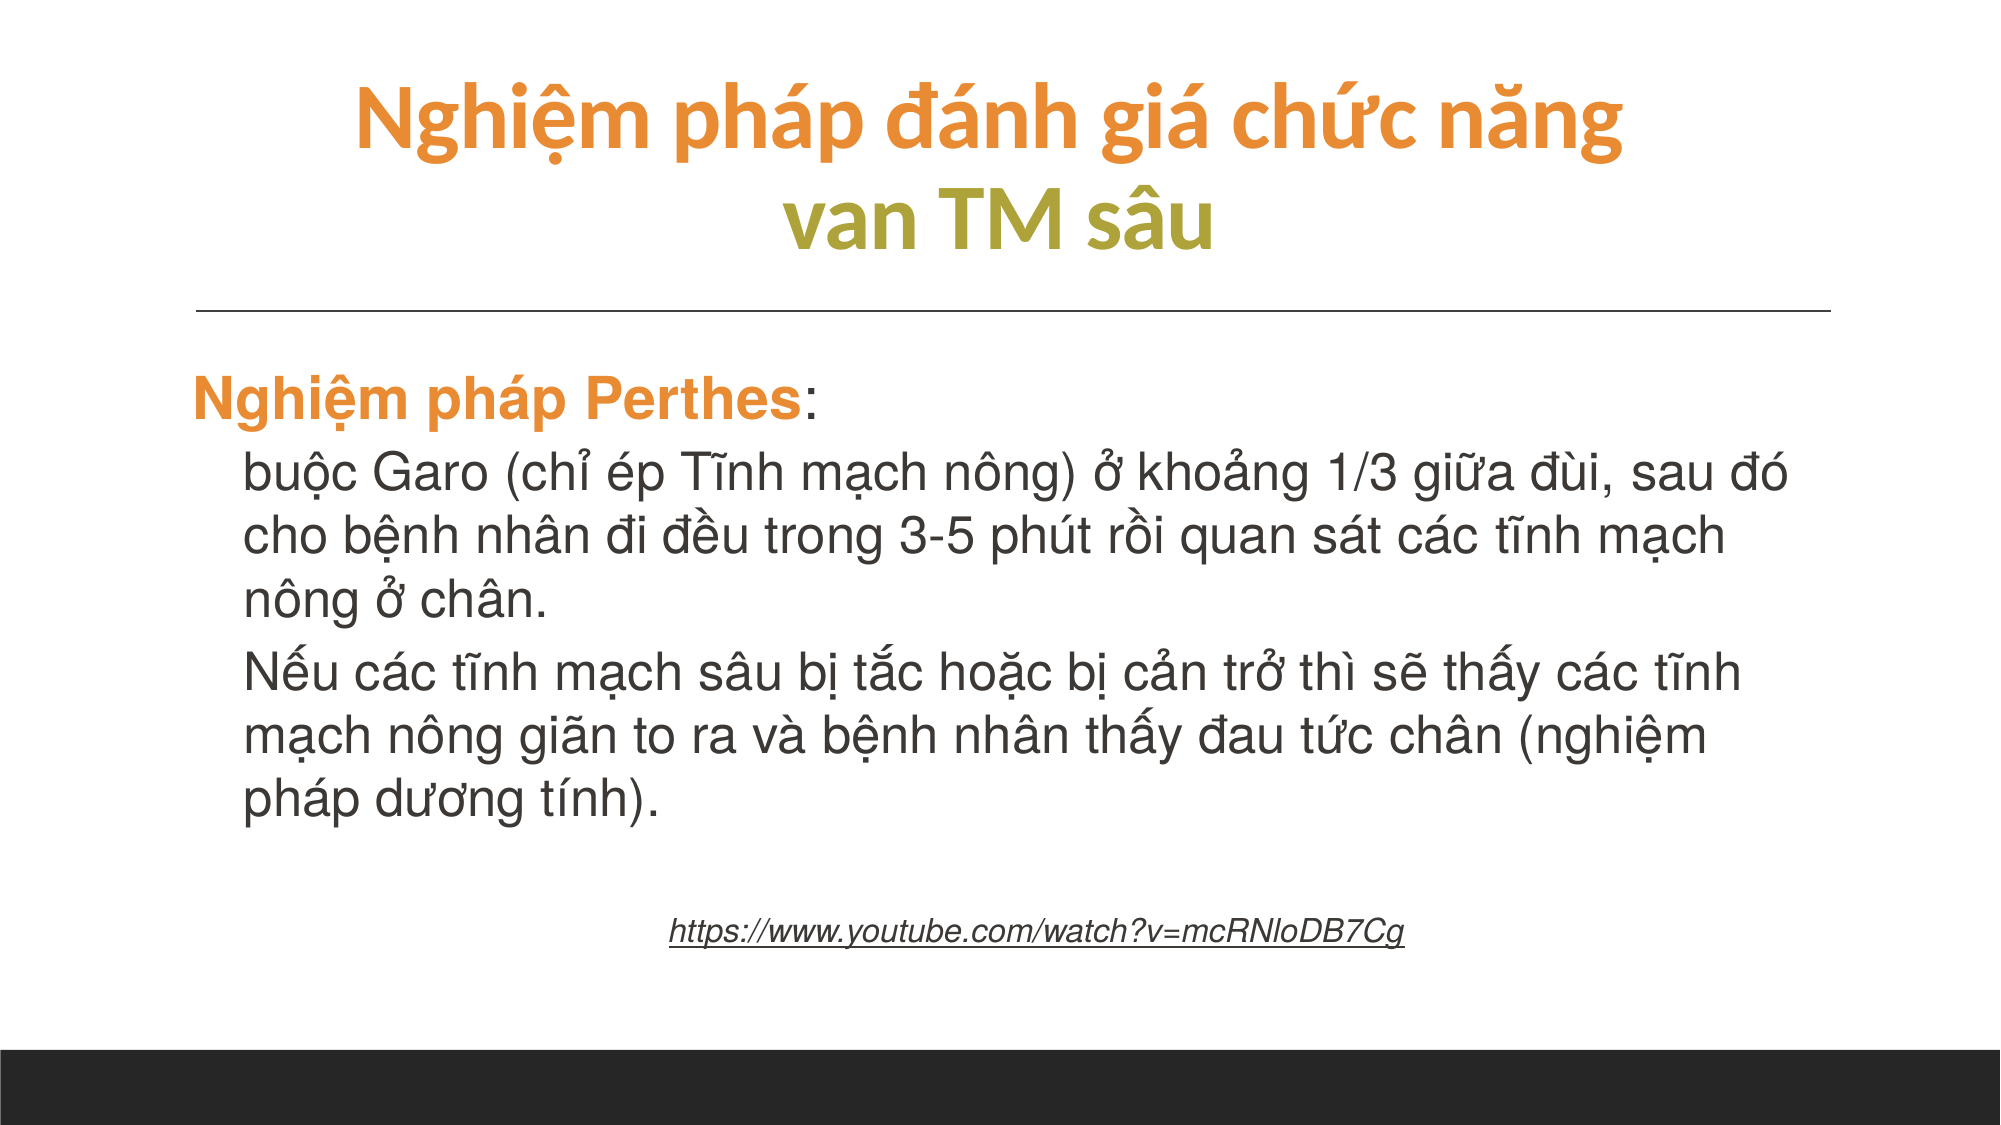

# Nghiệm pháp đánh giá chức năng van TM sâu
Nghiệm pháp Perthes:
buộc Garo (chỉ ép Tĩnh mạch nông) ở khoảng 1/3 giữa đùi, sau đó cho bệnh nhân đi đều trong 3-5 phút rồi quan sát các tĩnh mạch nông ở chân.
Nếu các tĩnh mạch sâu bị tắc hoặc bị cản trở thì sẽ thấy các tĩnh mạch nông giãn to ra và bệnh nhân thấy đau tức chân (nghiệm pháp dương tính).

https://www.youtube.com/watch?v=mcRNloDB7Cg